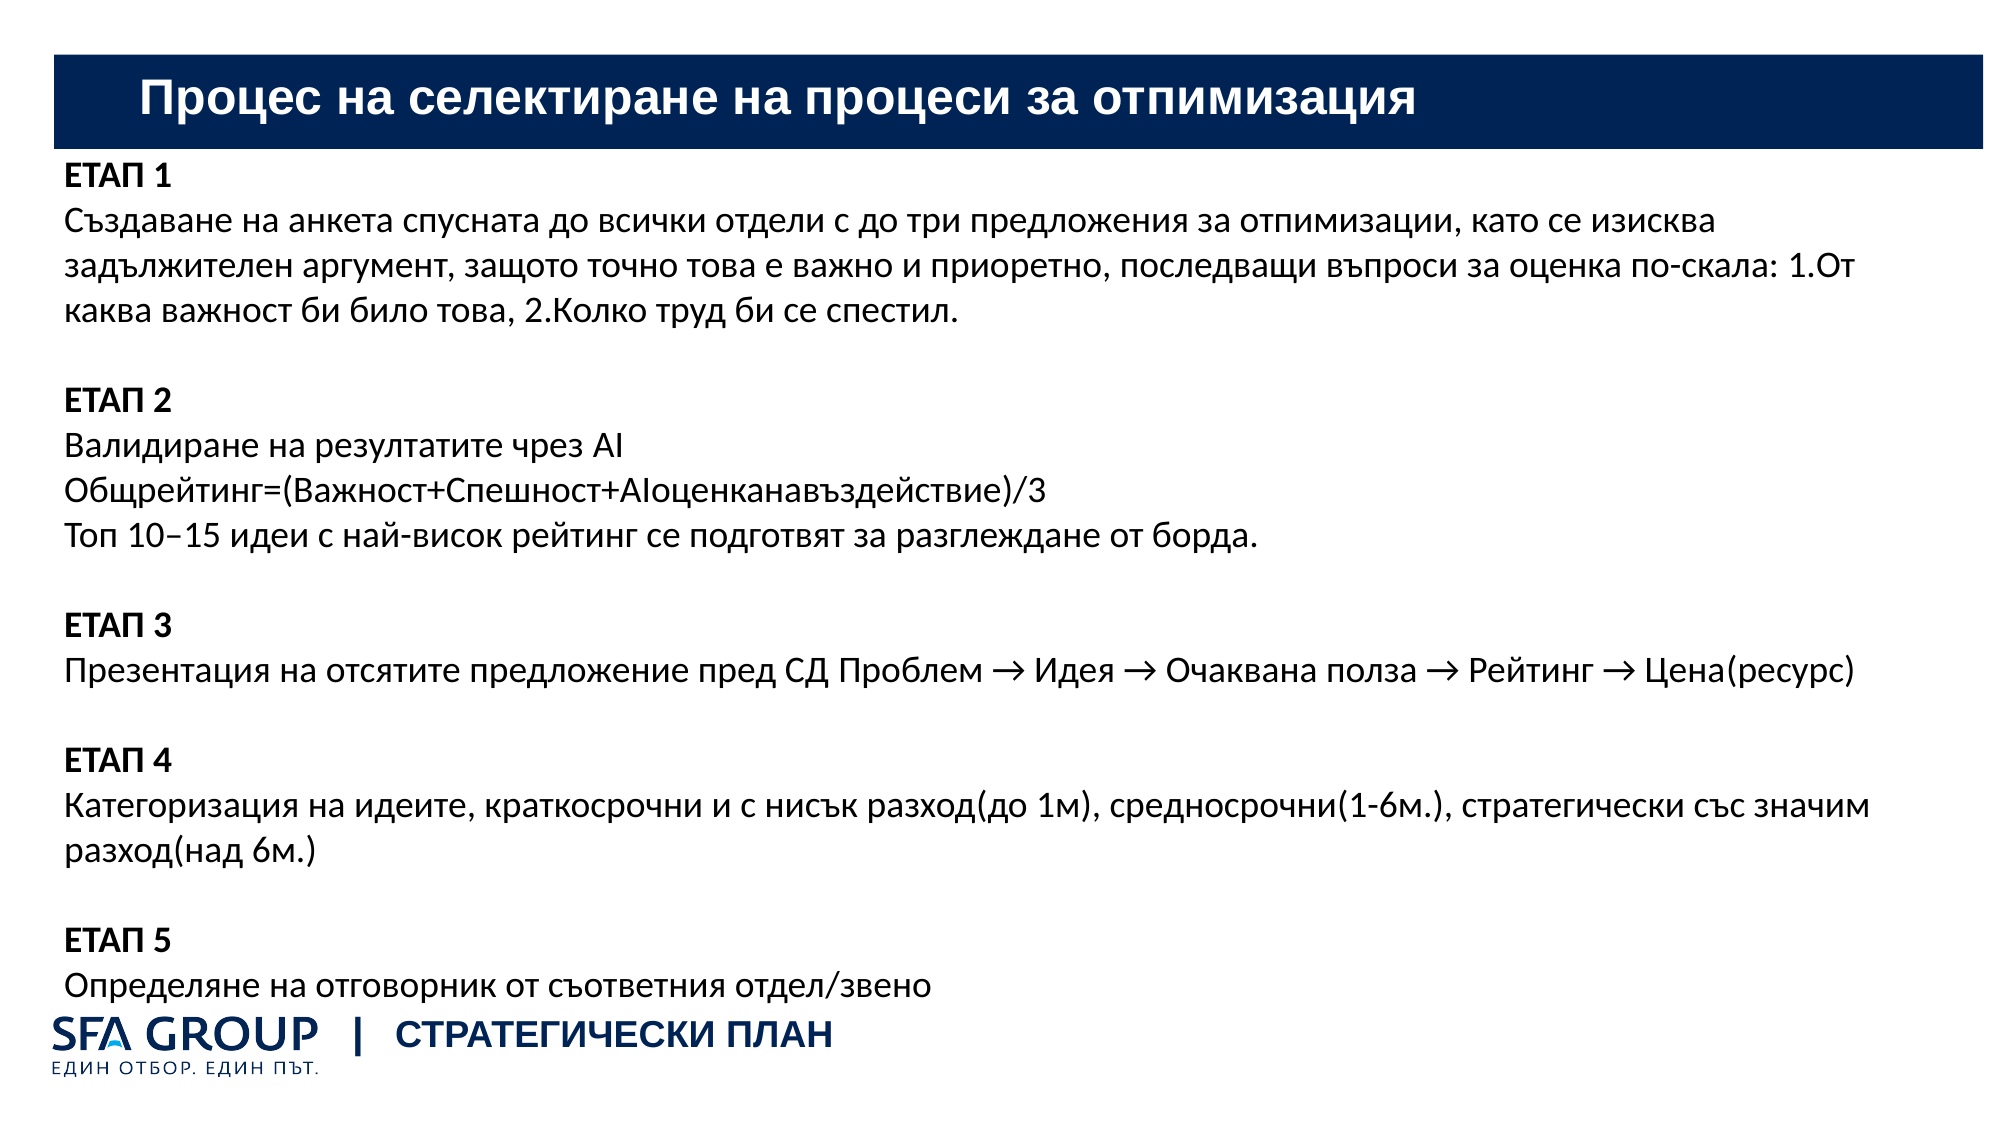

# Процес на селектиране на процеси за отпимизация

ЕТАП 1
Създаване на анкета спусната до всички отдели с до три предложения за отпимизации, като се изисква задължителен аргумент, защото точно това е важно и приоретно, последващи въпроси за оценка по-скала: 1.От каква важност би било това, 2.Колко труд би се спестил.

ЕТАП 2
Валидиране на резултатите чрез AI
Общрейтинг=(Важност+Спешност+AIоценканавъздействие)/3
Топ 10–15 идеи с най-висок рейтинг се подготвят за разглеждане от борда.

ЕТАП 3
Презентация на отсятите предложение пред СД Проблем → Идея → Очаквана полза → Рейтинг → Цена(ресурс)

ЕТАП 4
Категоризация на идеите, краткосрочни и с нисък разход(до 1м), средносрочни(1-6м.), стратегически със значим разход(над 6м.)

ЕТАП 5
Определяне на отговорник от съответния отдел/звено